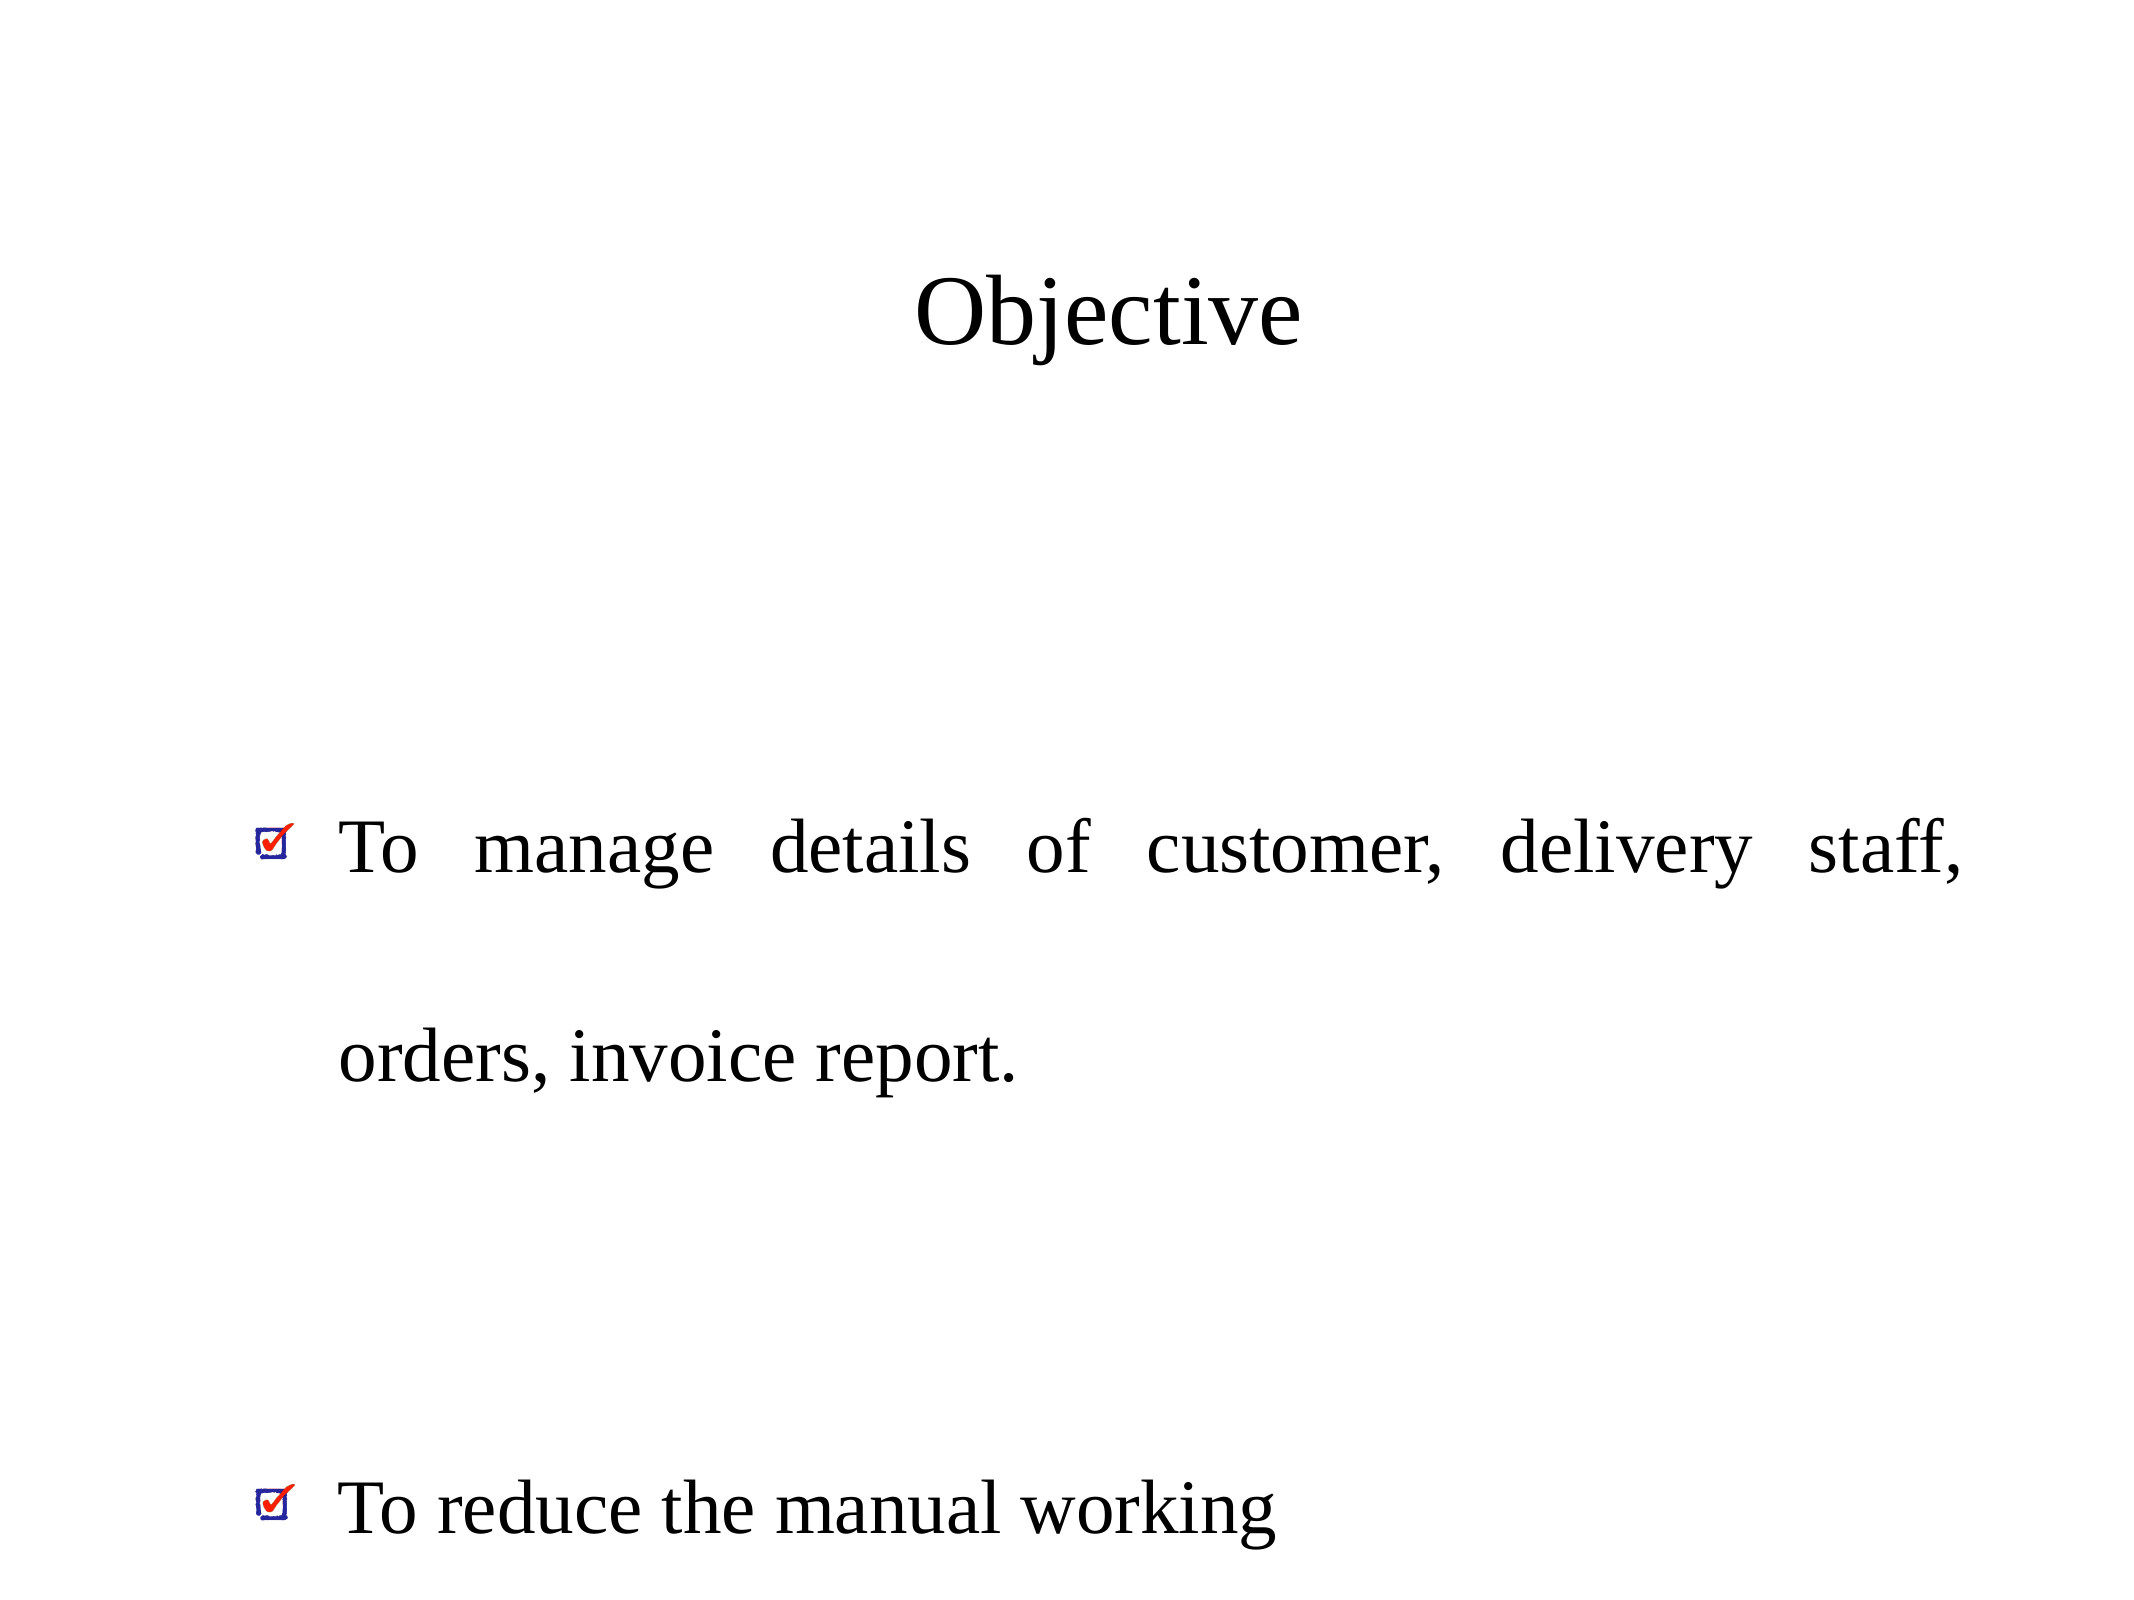

# Objective
To manage details of customer, delivery staff, orders, invoice report.

To reduce the manual working